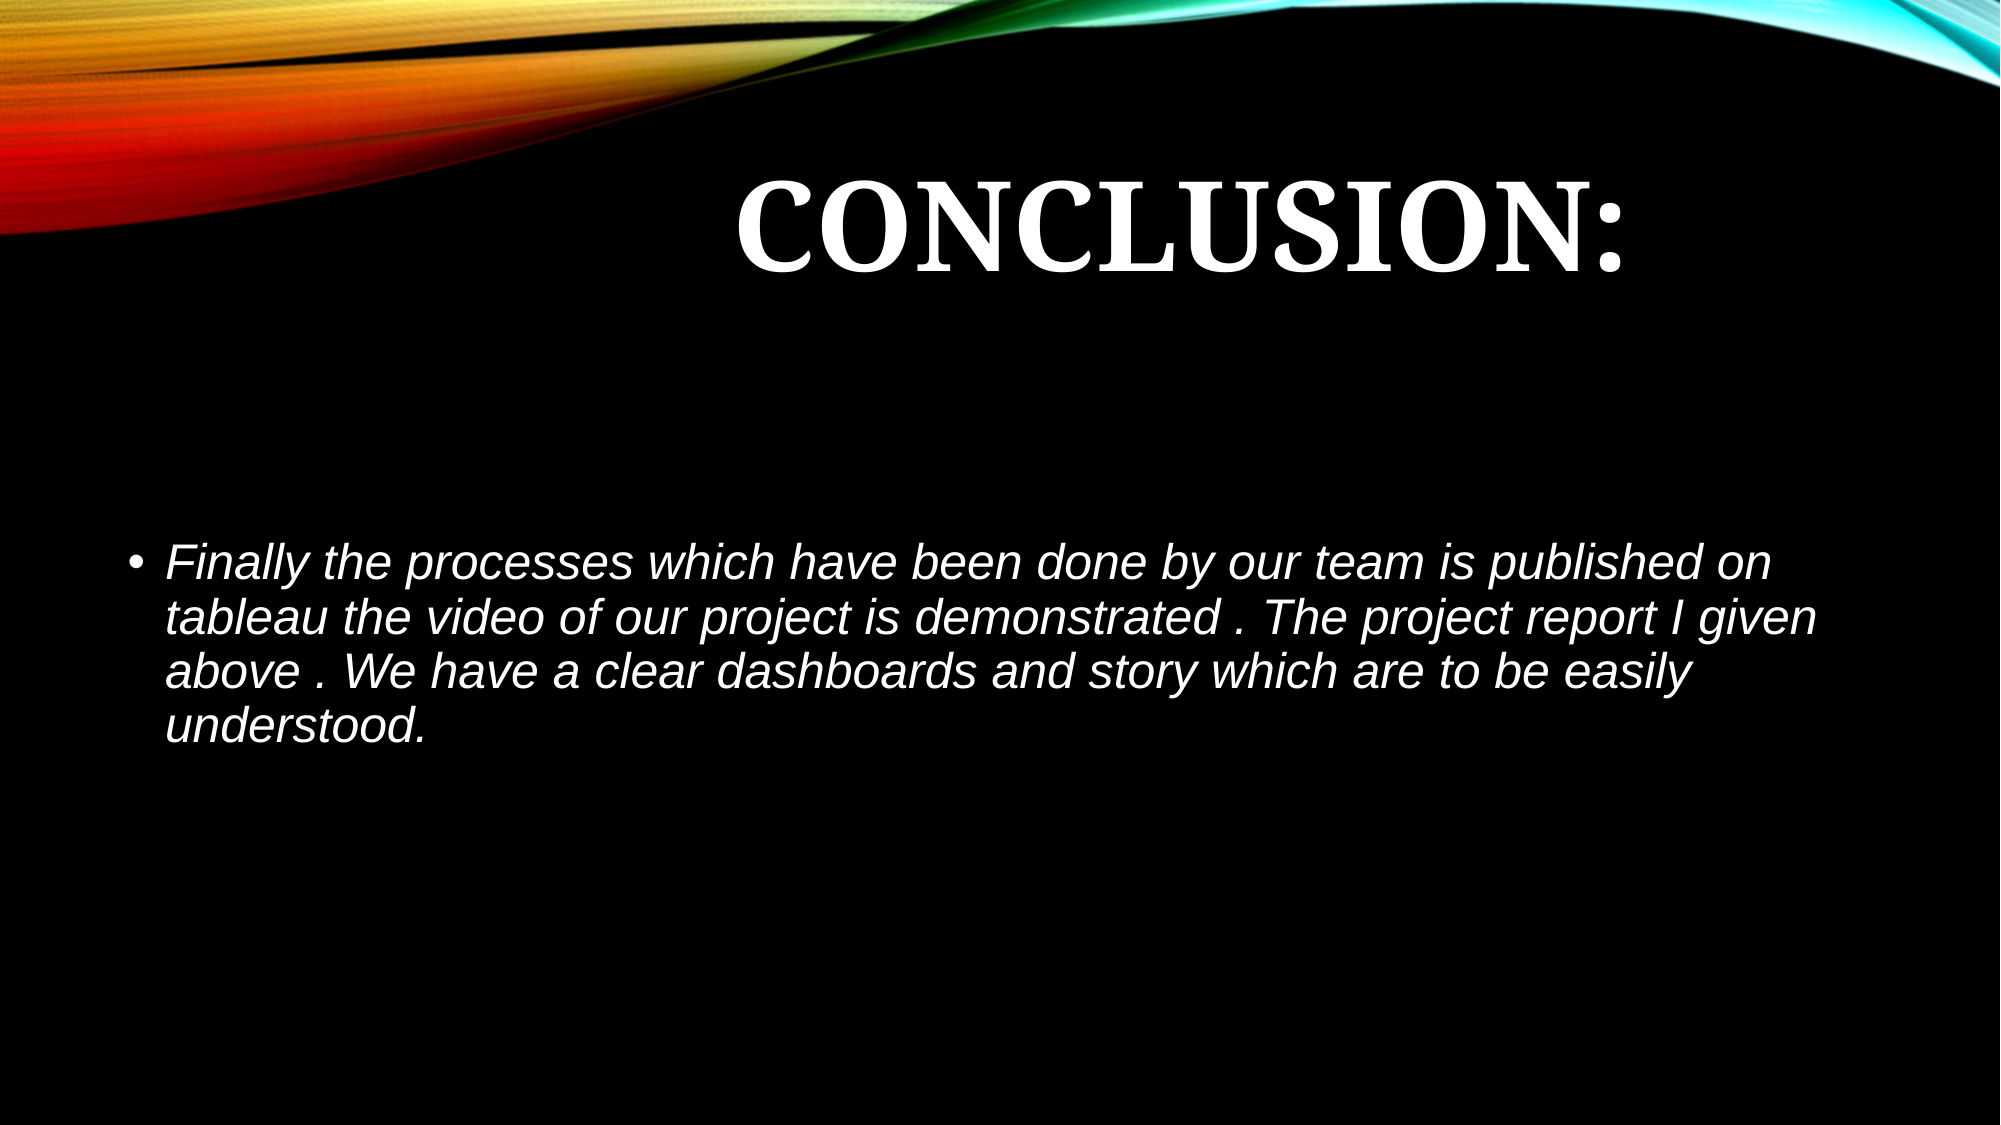

# Conclusion:
Finally the processes which have been done by our team is published on tableau the video of our project is demonstrated . The project report I given above . We have a clear dashboards and story which are to be easily understood.